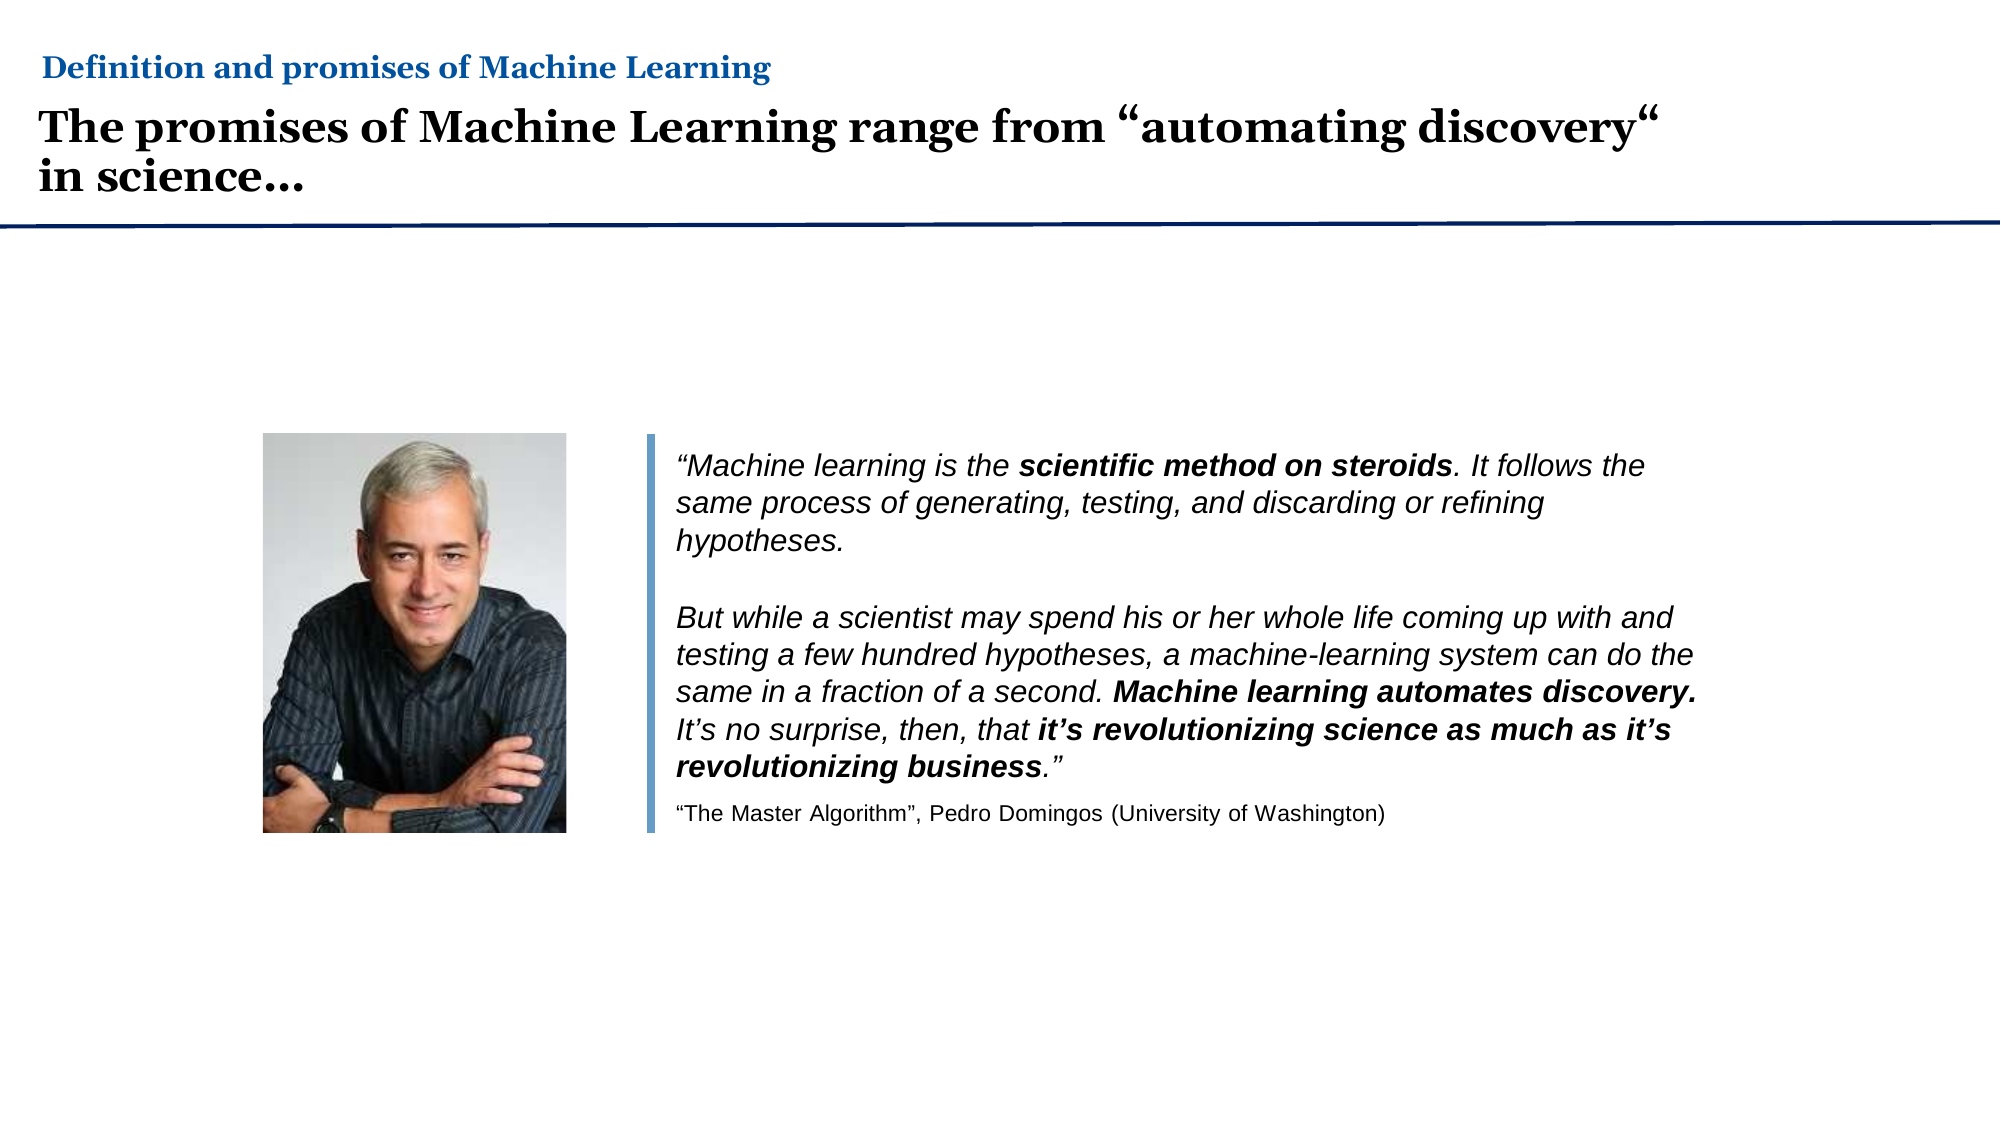

Definition and promises of Machine Learning
The promises of Machine Learning range from “automating discovery“ in science…

“Machine learning is the scientific method on steroids. It follows the same process of generating, testing, and discarding or refining hypotheses.

But while a scientist may spend his or her whole life coming up with and testing a few hundred hypotheses, a machine-learning system can do the same in a fraction of a second. Machine learning automates discovery. It’s no surprise, then, that it’s revolutionizing science as much as it’s revolutionizing business.”
“The Master Algorithm”, Pedro Domingos (University of Washington)